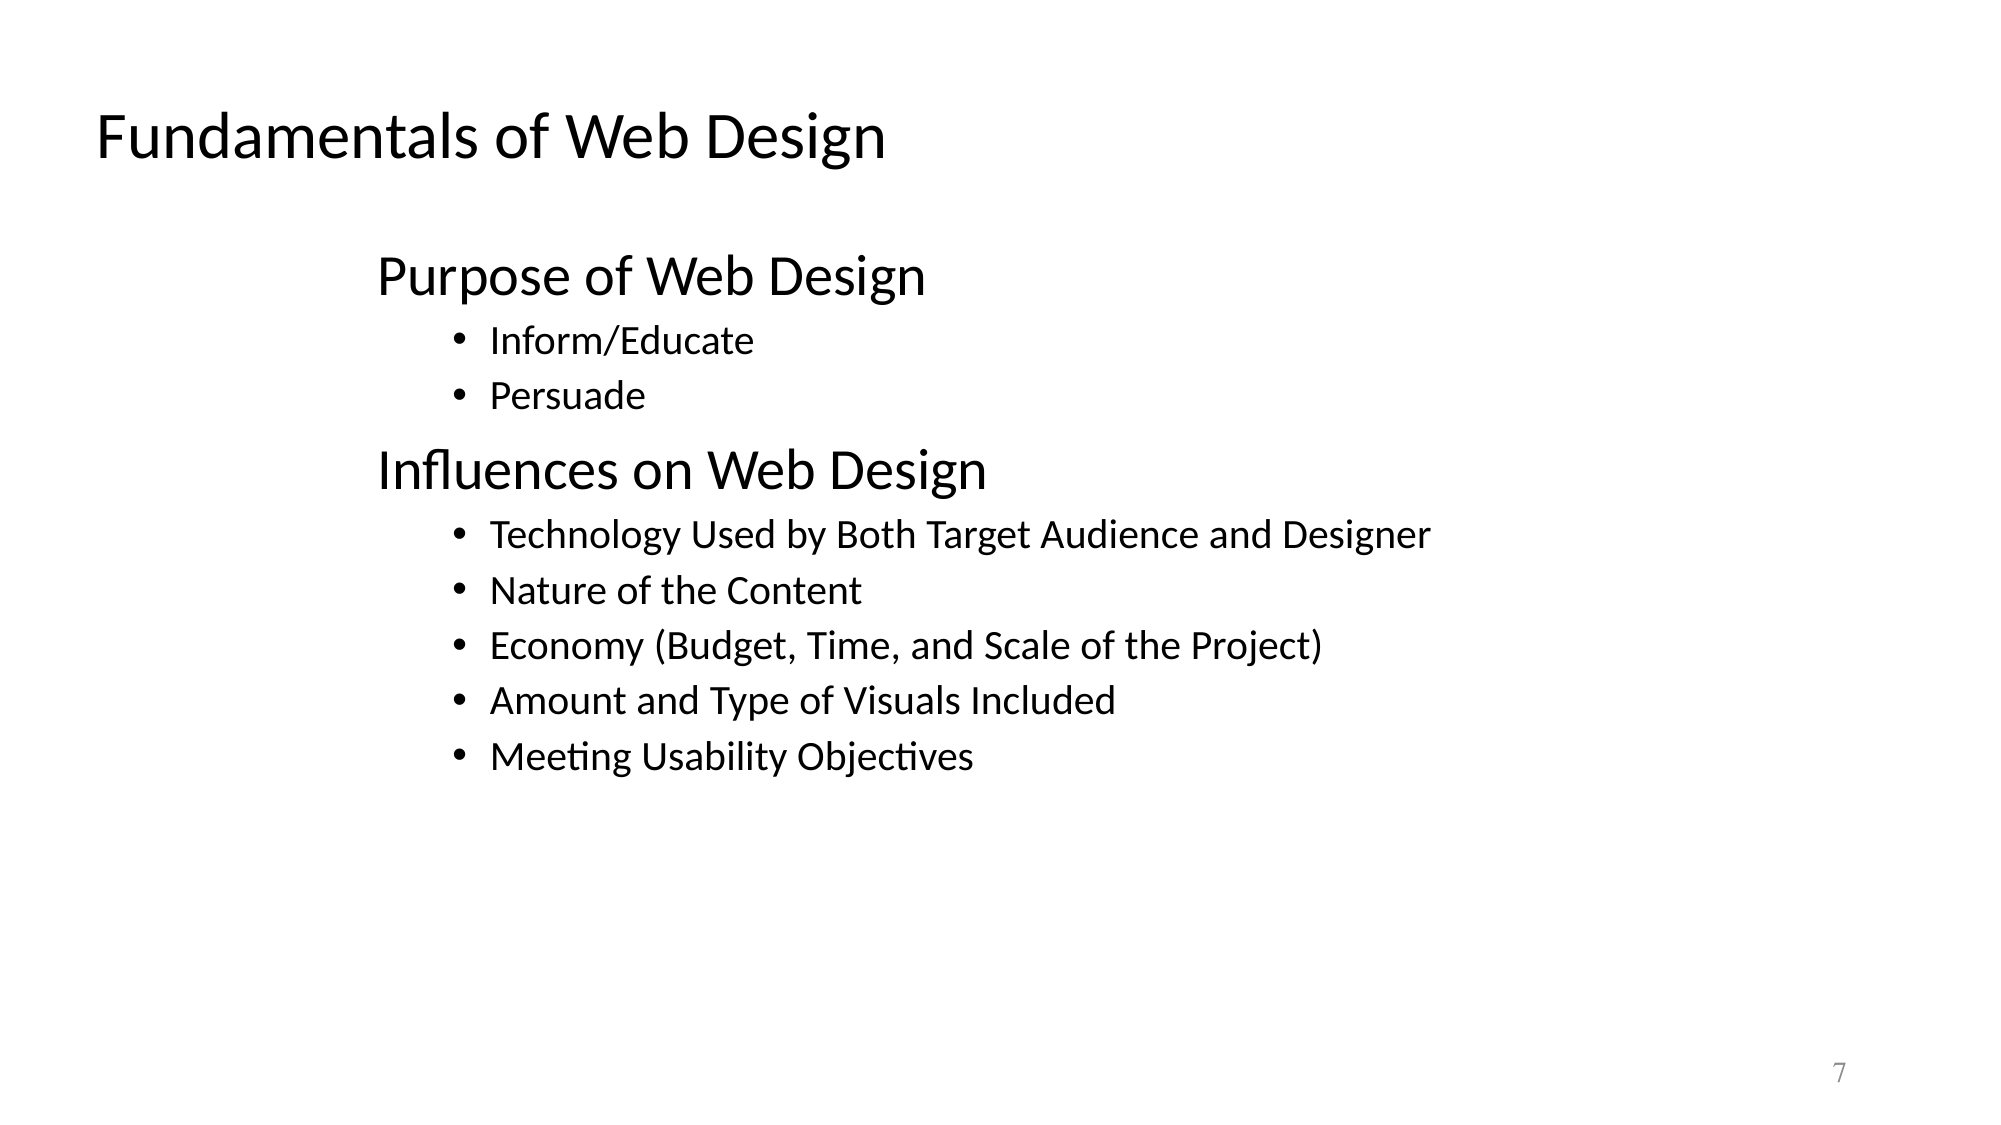

# Fundamentals of Web Design
Purpose of Web Design
Inform/Educate
Persuade
Influences on Web Design
Technology Used by Both Target Audience and Designer
Nature of the Content
Economy (Budget, Time, and Scale of the Project)
Amount and Type of Visuals Included
Meeting Usability Objectives
7